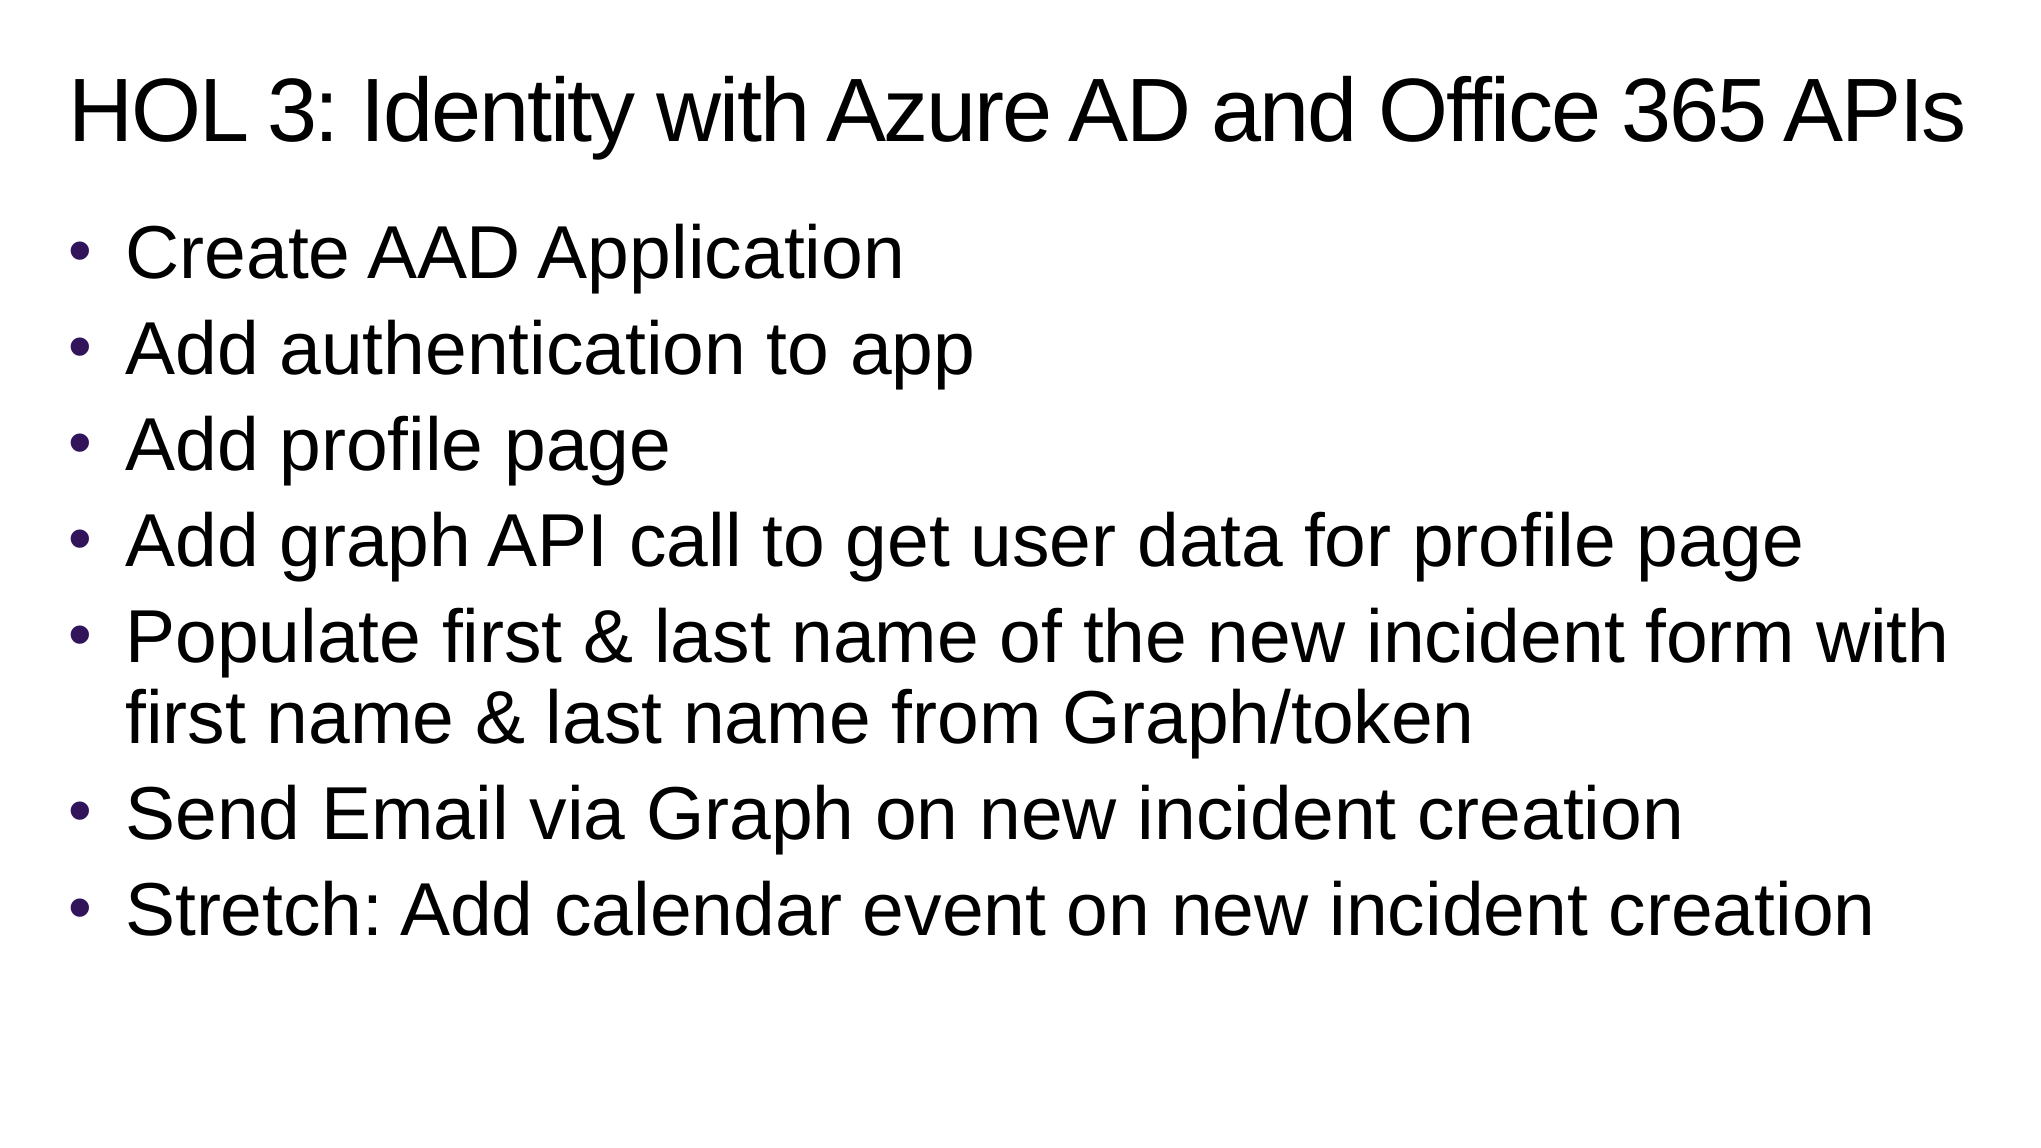

# HOL 3: Identity with Azure AD and Office 365 APIs
Create AAD Application
Add authentication to app
Add profile page
Add graph API call to get user data for profile page
Populate first & last name of the new incident form with first name & last name from Graph/token
Send Email via Graph on new incident creation
Stretch: Add calendar event on new incident creation